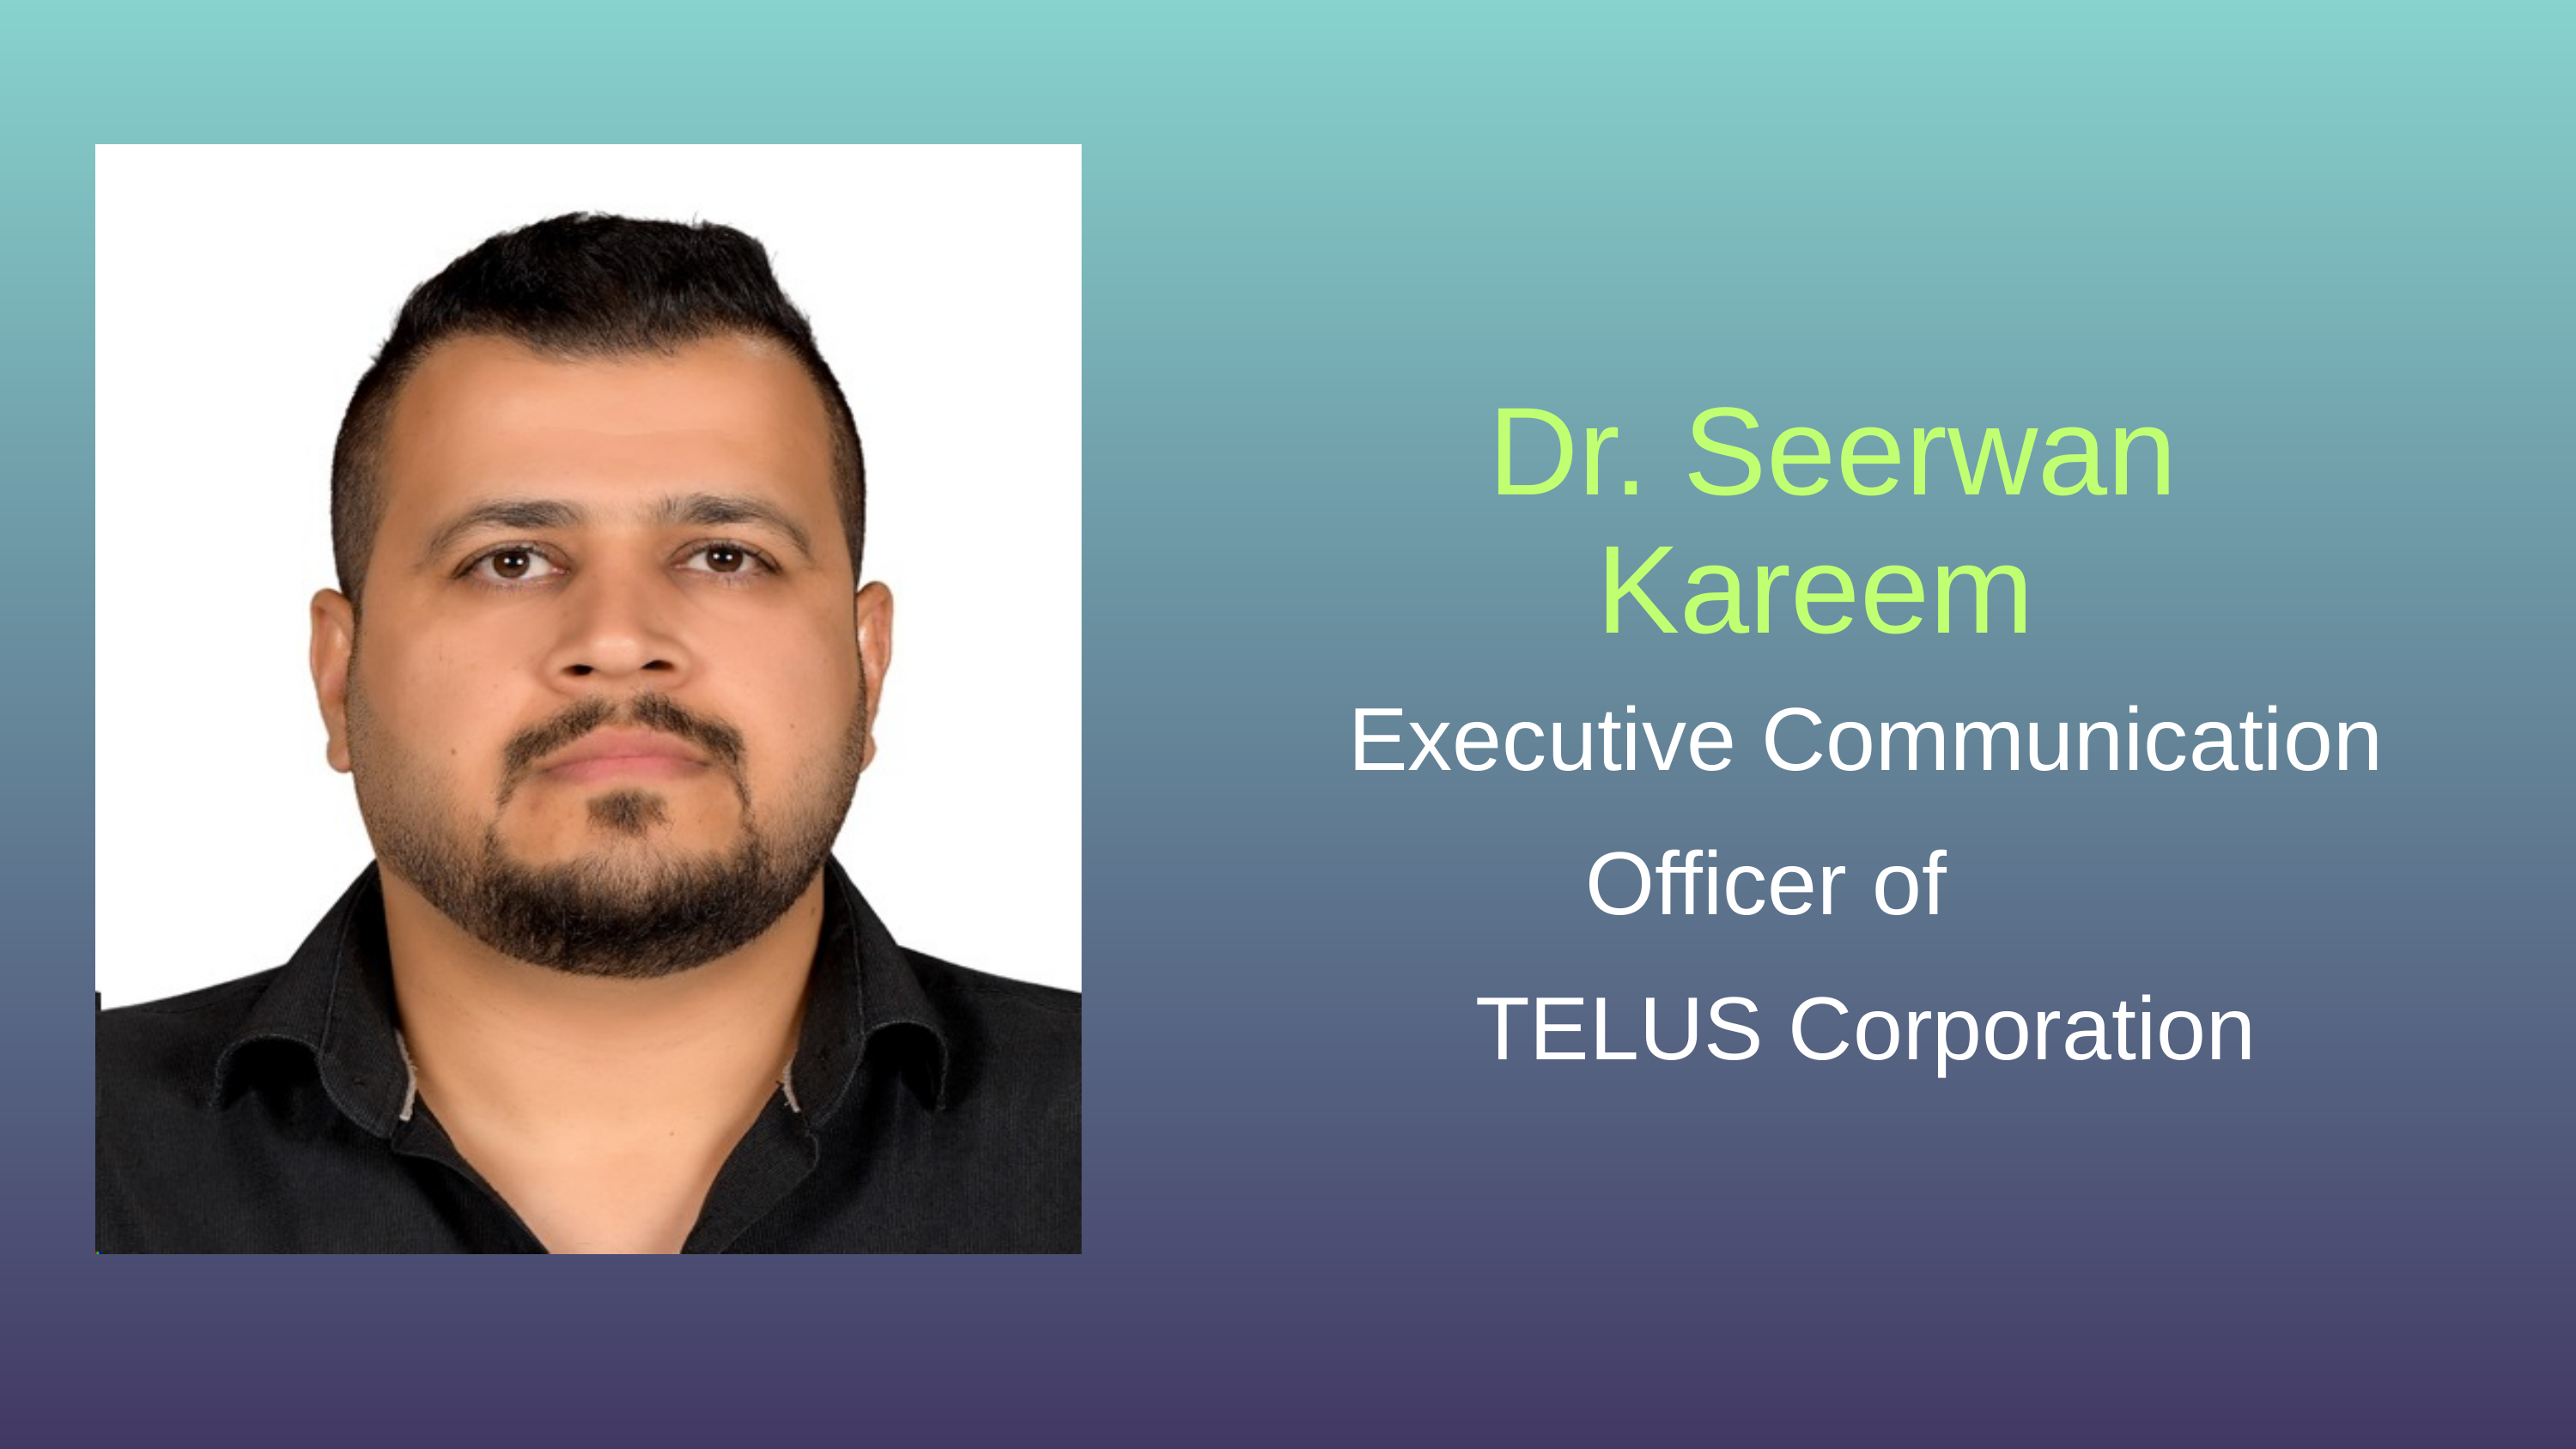

Dr. Seerwan Kareem
Executive Communication Officer of
TELUS Corporation